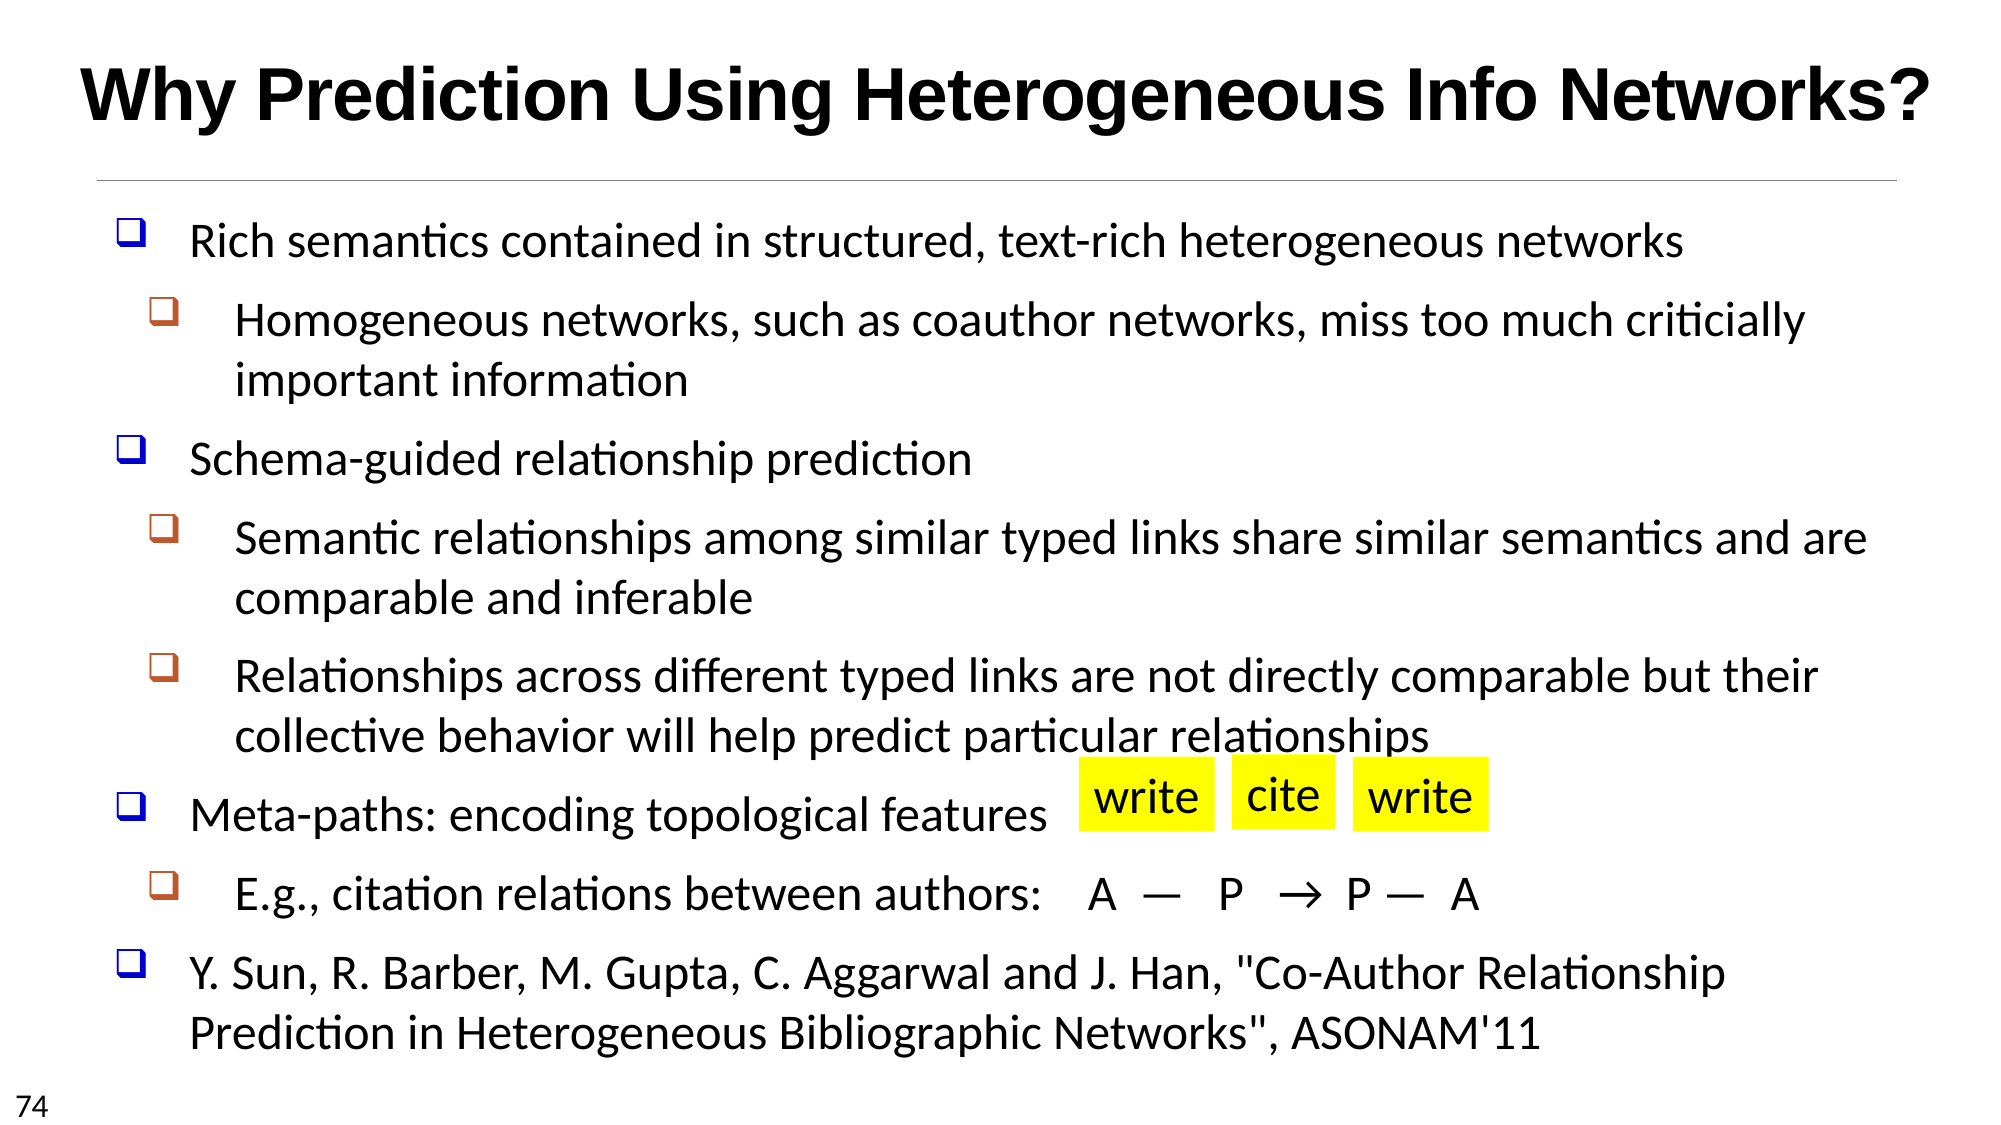

# Why Prediction Using Heterogeneous Info Networks?
Rich semantics contained in structured, text-rich heterogeneous networks
Homogeneous networks, such as coauthor networks, miss too much criticially important information
Schema-guided relationship prediction
Semantic relationships among similar typed links share similar semantics and are comparable and inferable
Relationships across different typed links are not directly comparable but their collective behavior will help predict particular relationships
Meta-paths: encoding topological features
E.g., citation relations between authors:    A  —   P   →  P —  A
Y. Sun, R. Barber, M. Gupta, C. Aggarwal and J. Han, "Co-Author Relationship Prediction in Heterogeneous Bibliographic Networks", ASONAM'11
cite
write
write